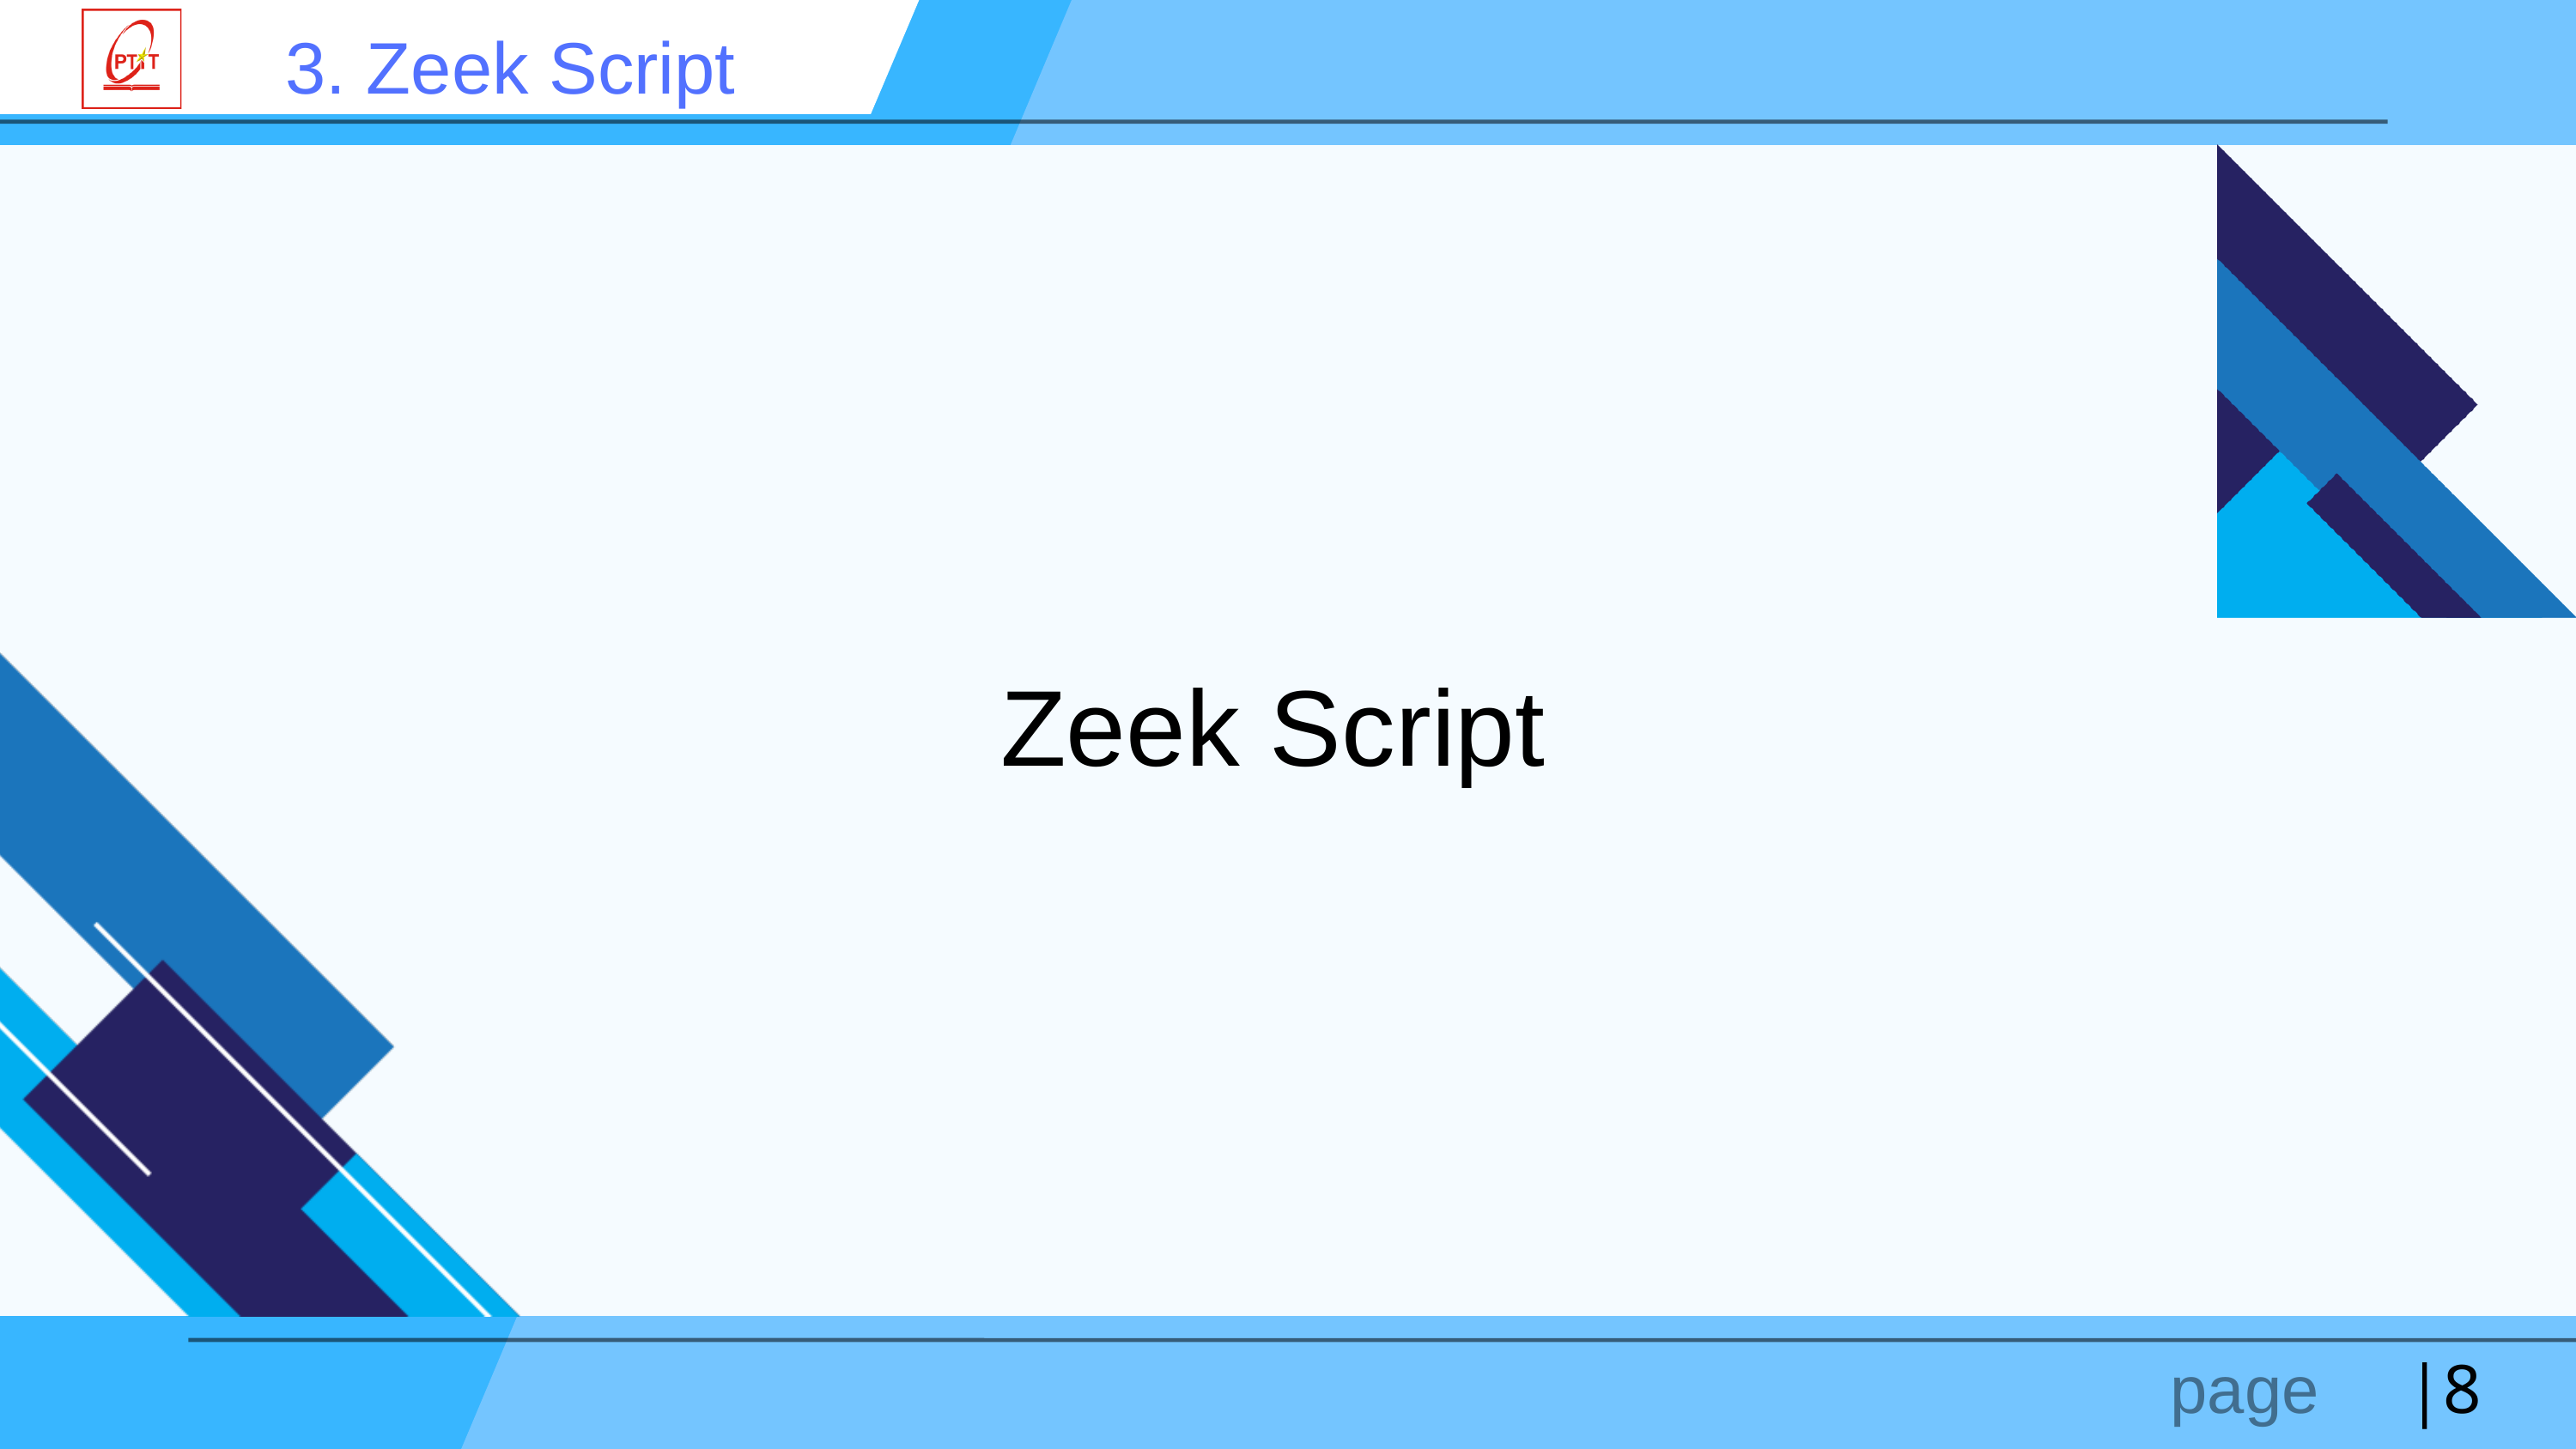

3. Zeek Script

Zeek Script

page
|8